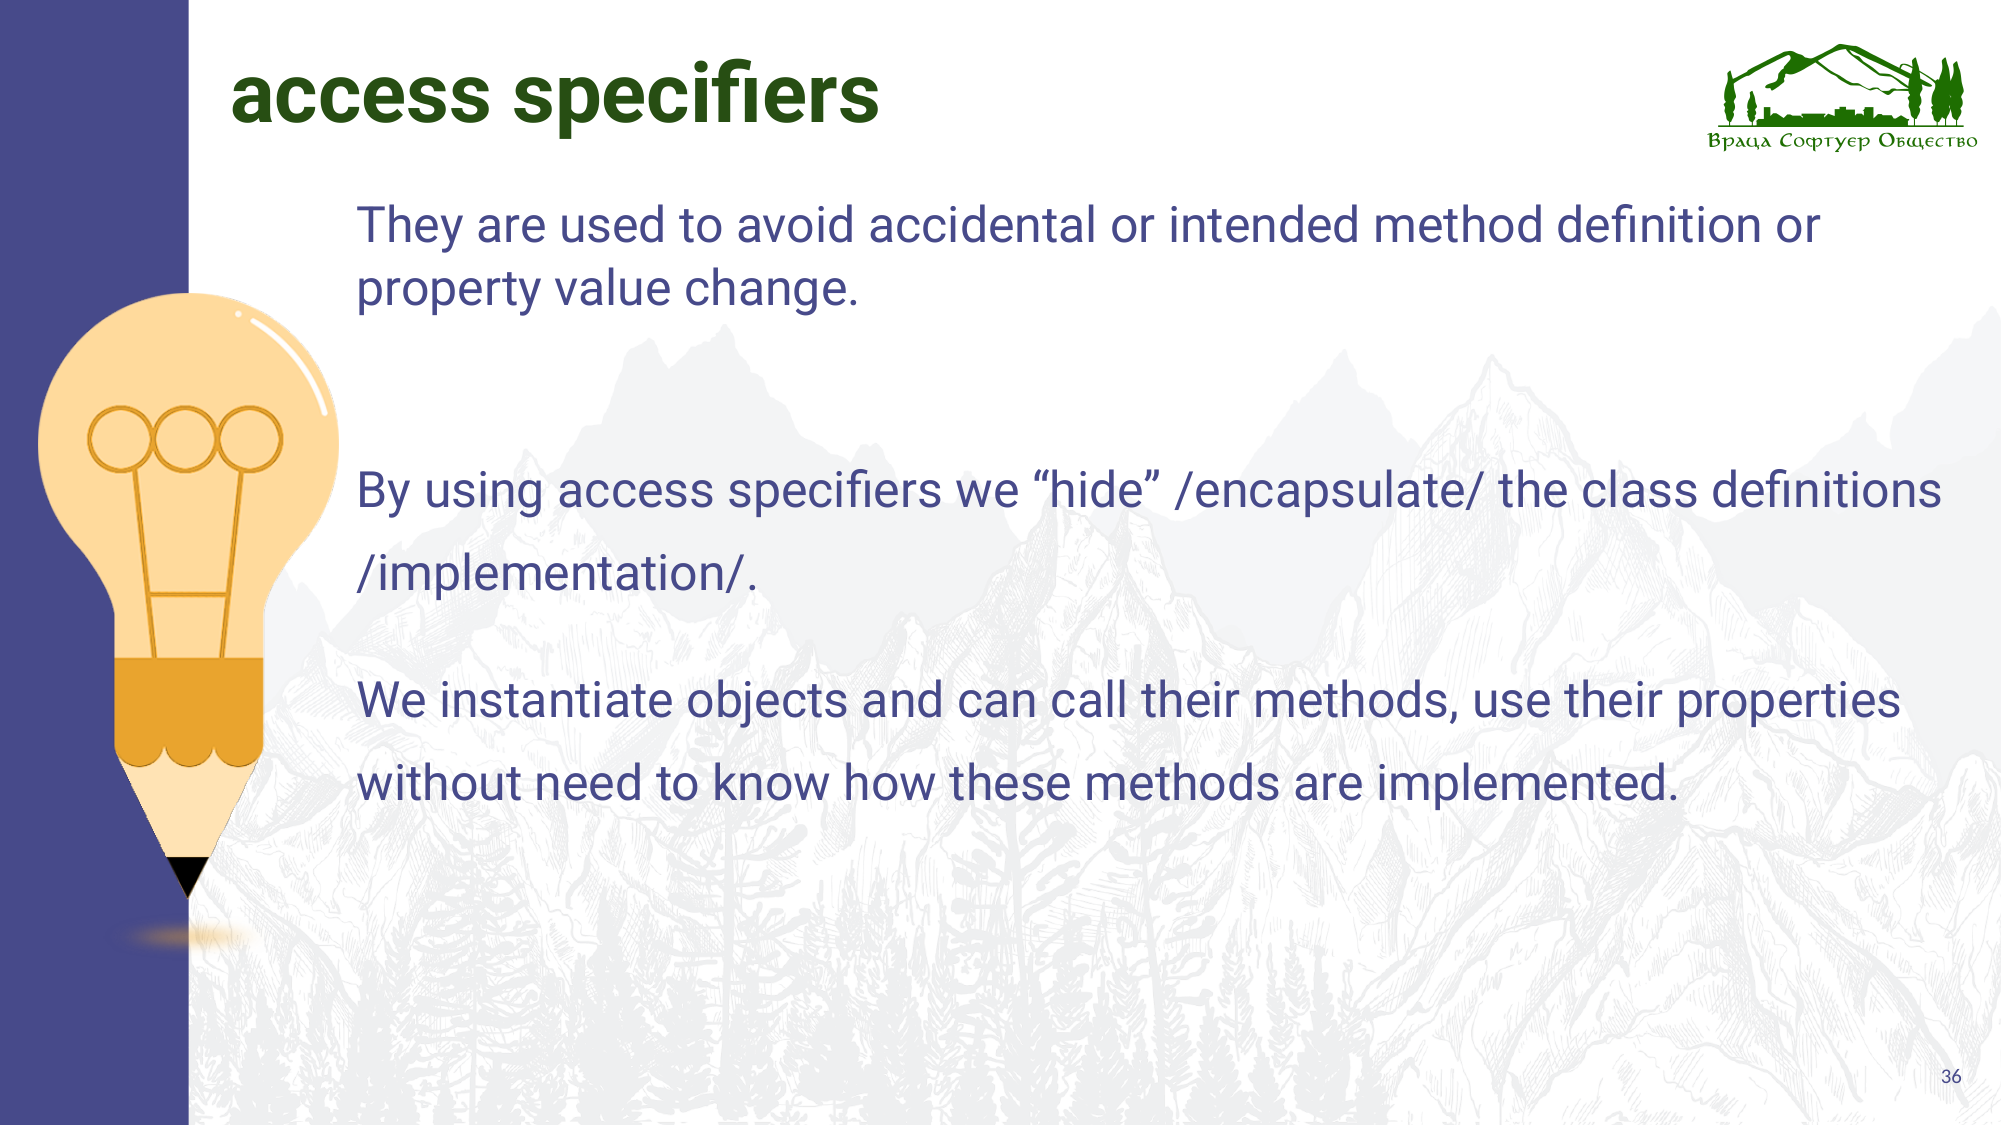

# access specifiers
They are used to avoid accidental or intended method definition or property value change.

By using access specifiers we “hide” /encapsulate/ the class definitions /implementation/.
We instantiate objects and can call their methods, use their properties without need to know how these methods are implemented.

36